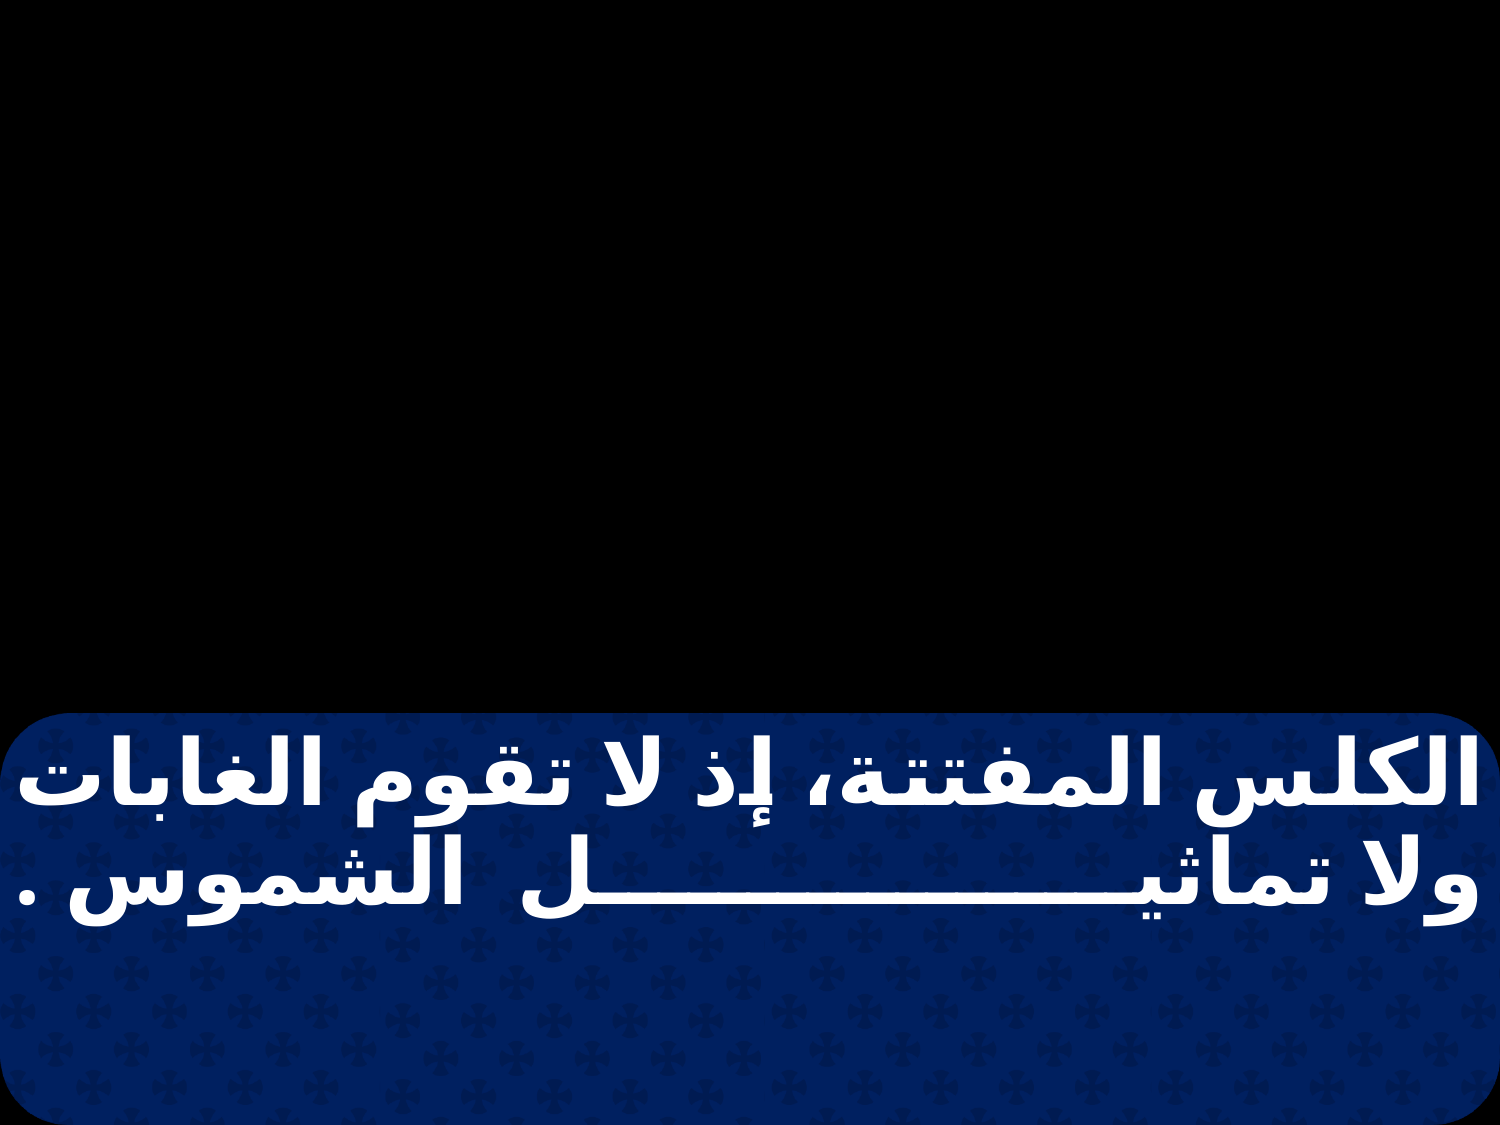

الكلس المفتتة، إذ لا تقوم الغابات ولا تماثيل  الشموس .